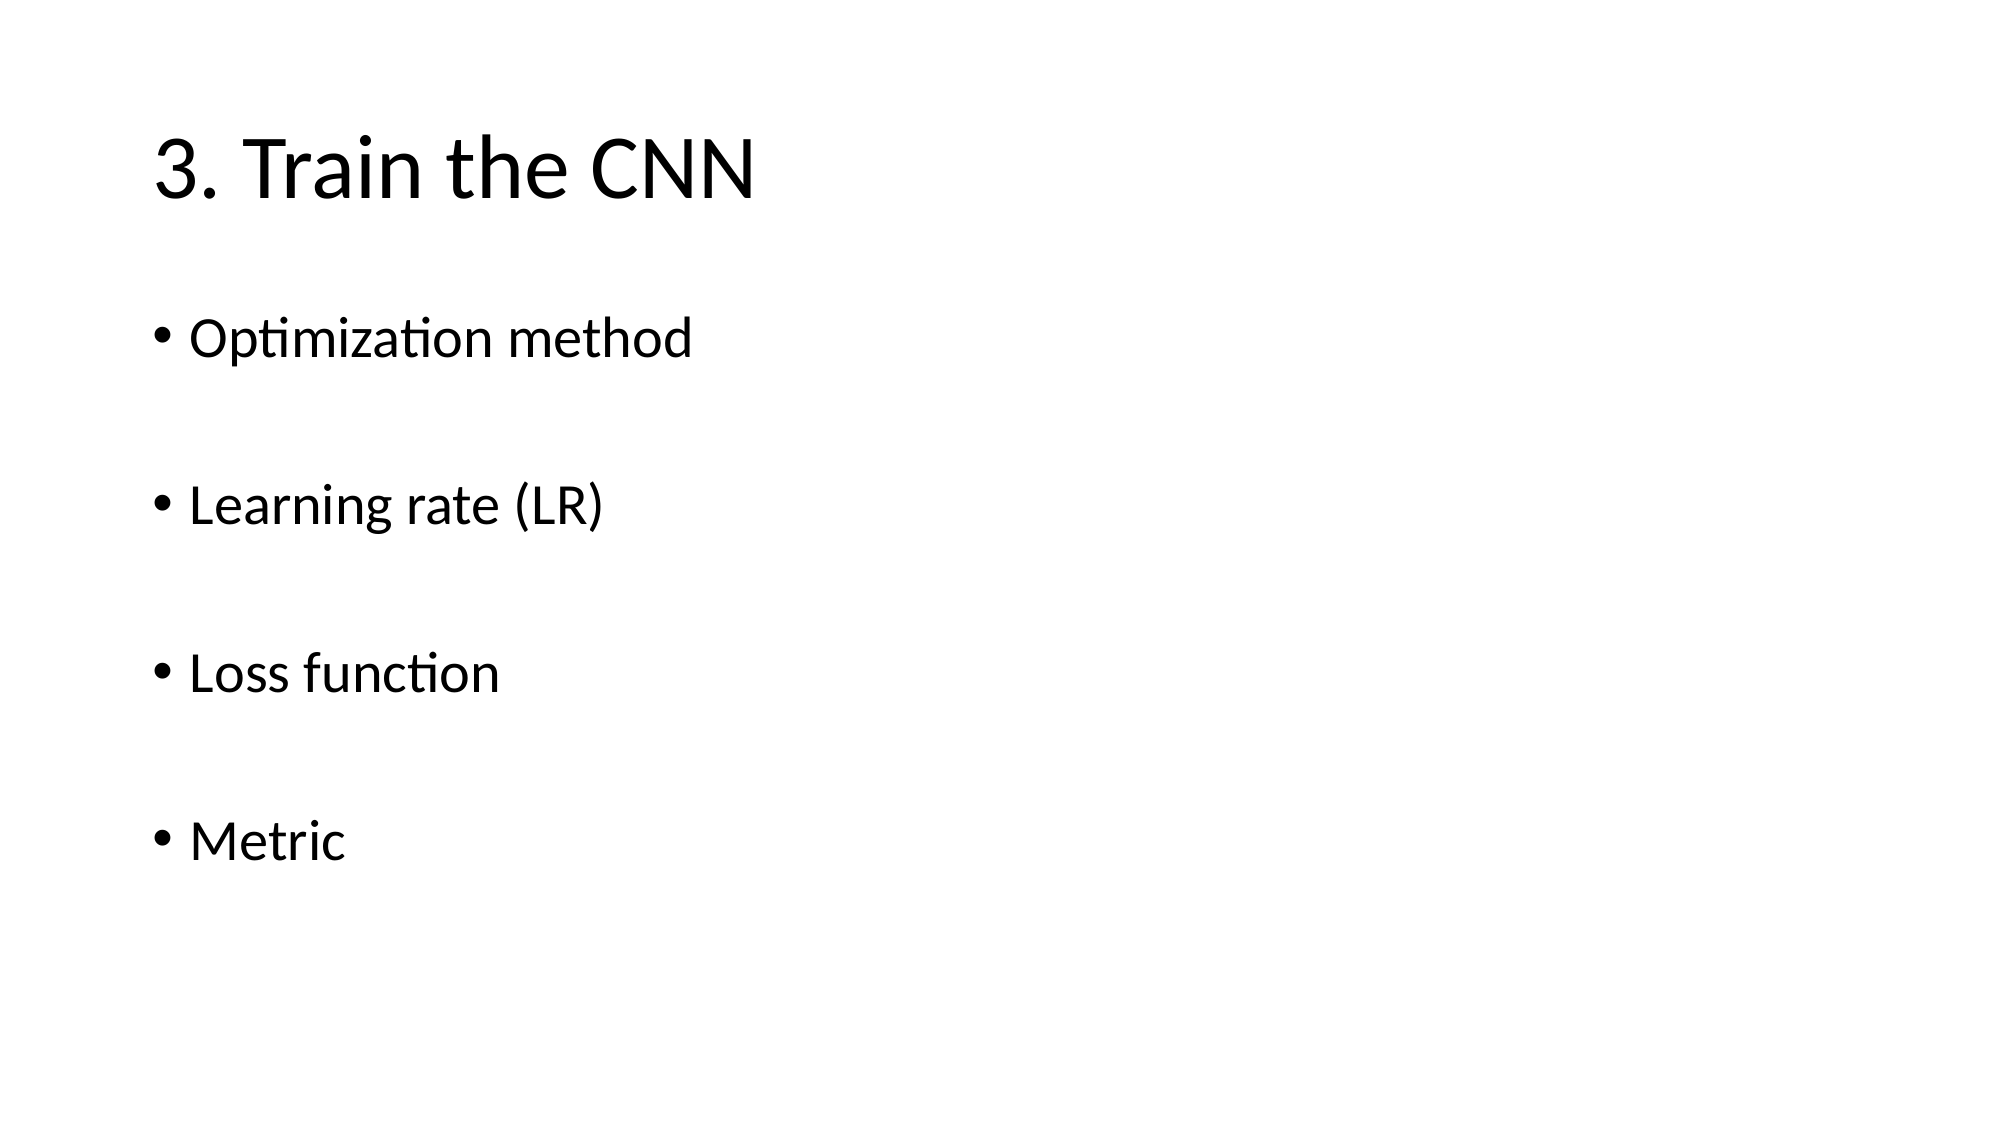

# 3. Train the CNN
Optimization method

Learning rate (LR)

Loss function

Metric